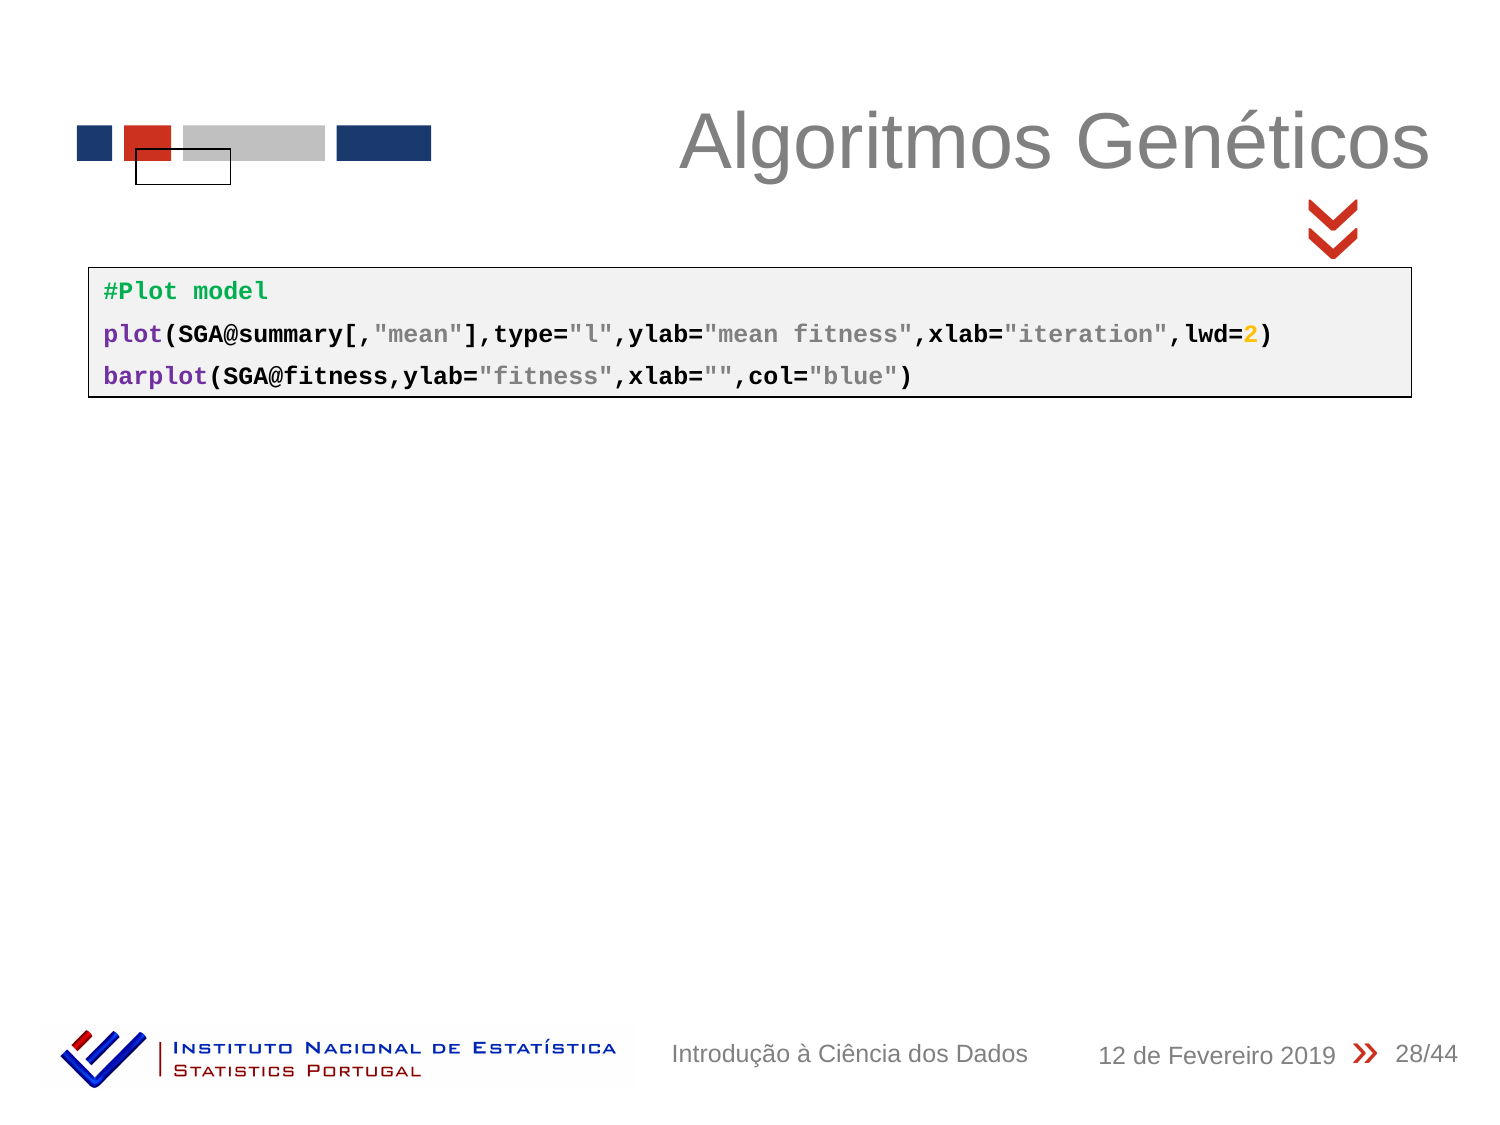

Algoritmos Genéticos
«
#Plot model
plot(SGA@summary[,"mean"],type="l",ylab="mean fitness",xlab="iteration",lwd=2)
barplot(SGA@fitness,ylab="fitness",xlab="",col="blue")
28